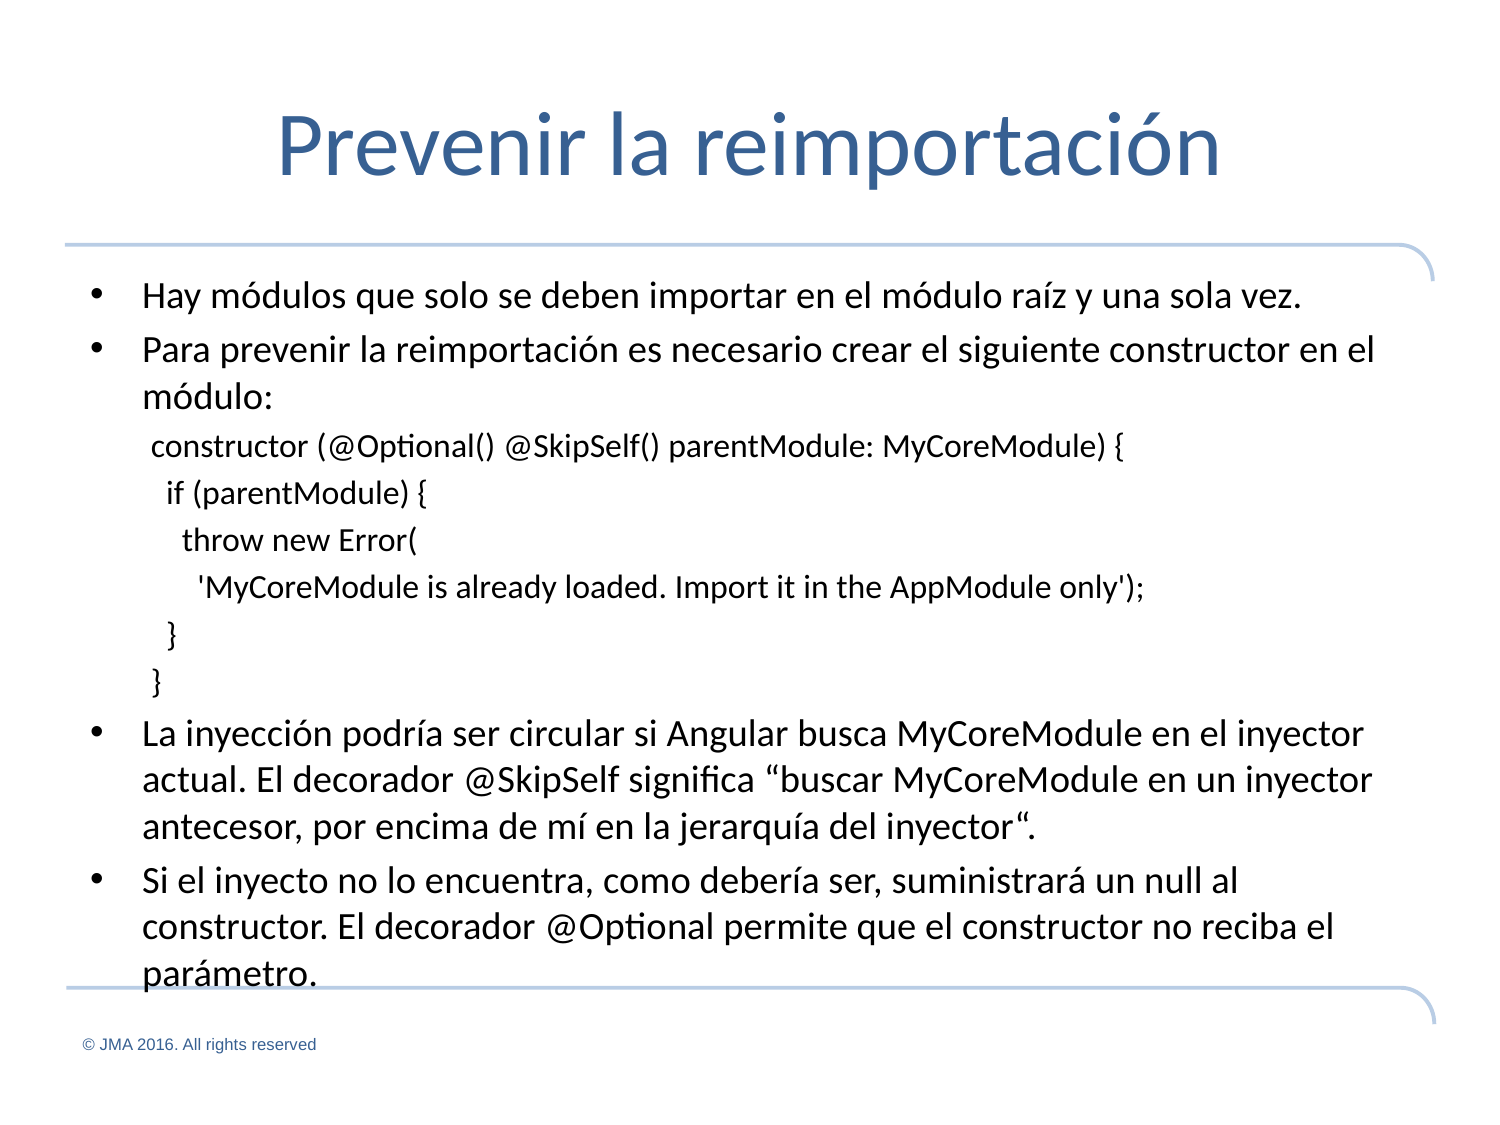

# Prevenir la reimportación
Hay módulos que solo se deben importar en el módulo raíz y una sola vez.
Para prevenir la reimportación es necesario crear el siguiente constructor en el módulo:
constructor (@Optional() @SkipSelf() parentModule: MyCoreModule) {
  if (parentModule) {
    throw new Error(
      'MyCoreModule is already loaded. Import it in the AppModule only');
  }
}
La inyección podría ser circular si Angular busca MyCoreModule en el inyector actual. El decorador @SkipSelf significa “buscar MyCoreModule en un inyector antecesor, por encima de mí en la jerarquía del inyector“.
Si el inyecto no lo encuentra, como debería ser, suministrará un null al constructor. El decorador @Optional permite que el constructor no reciba el parámetro.